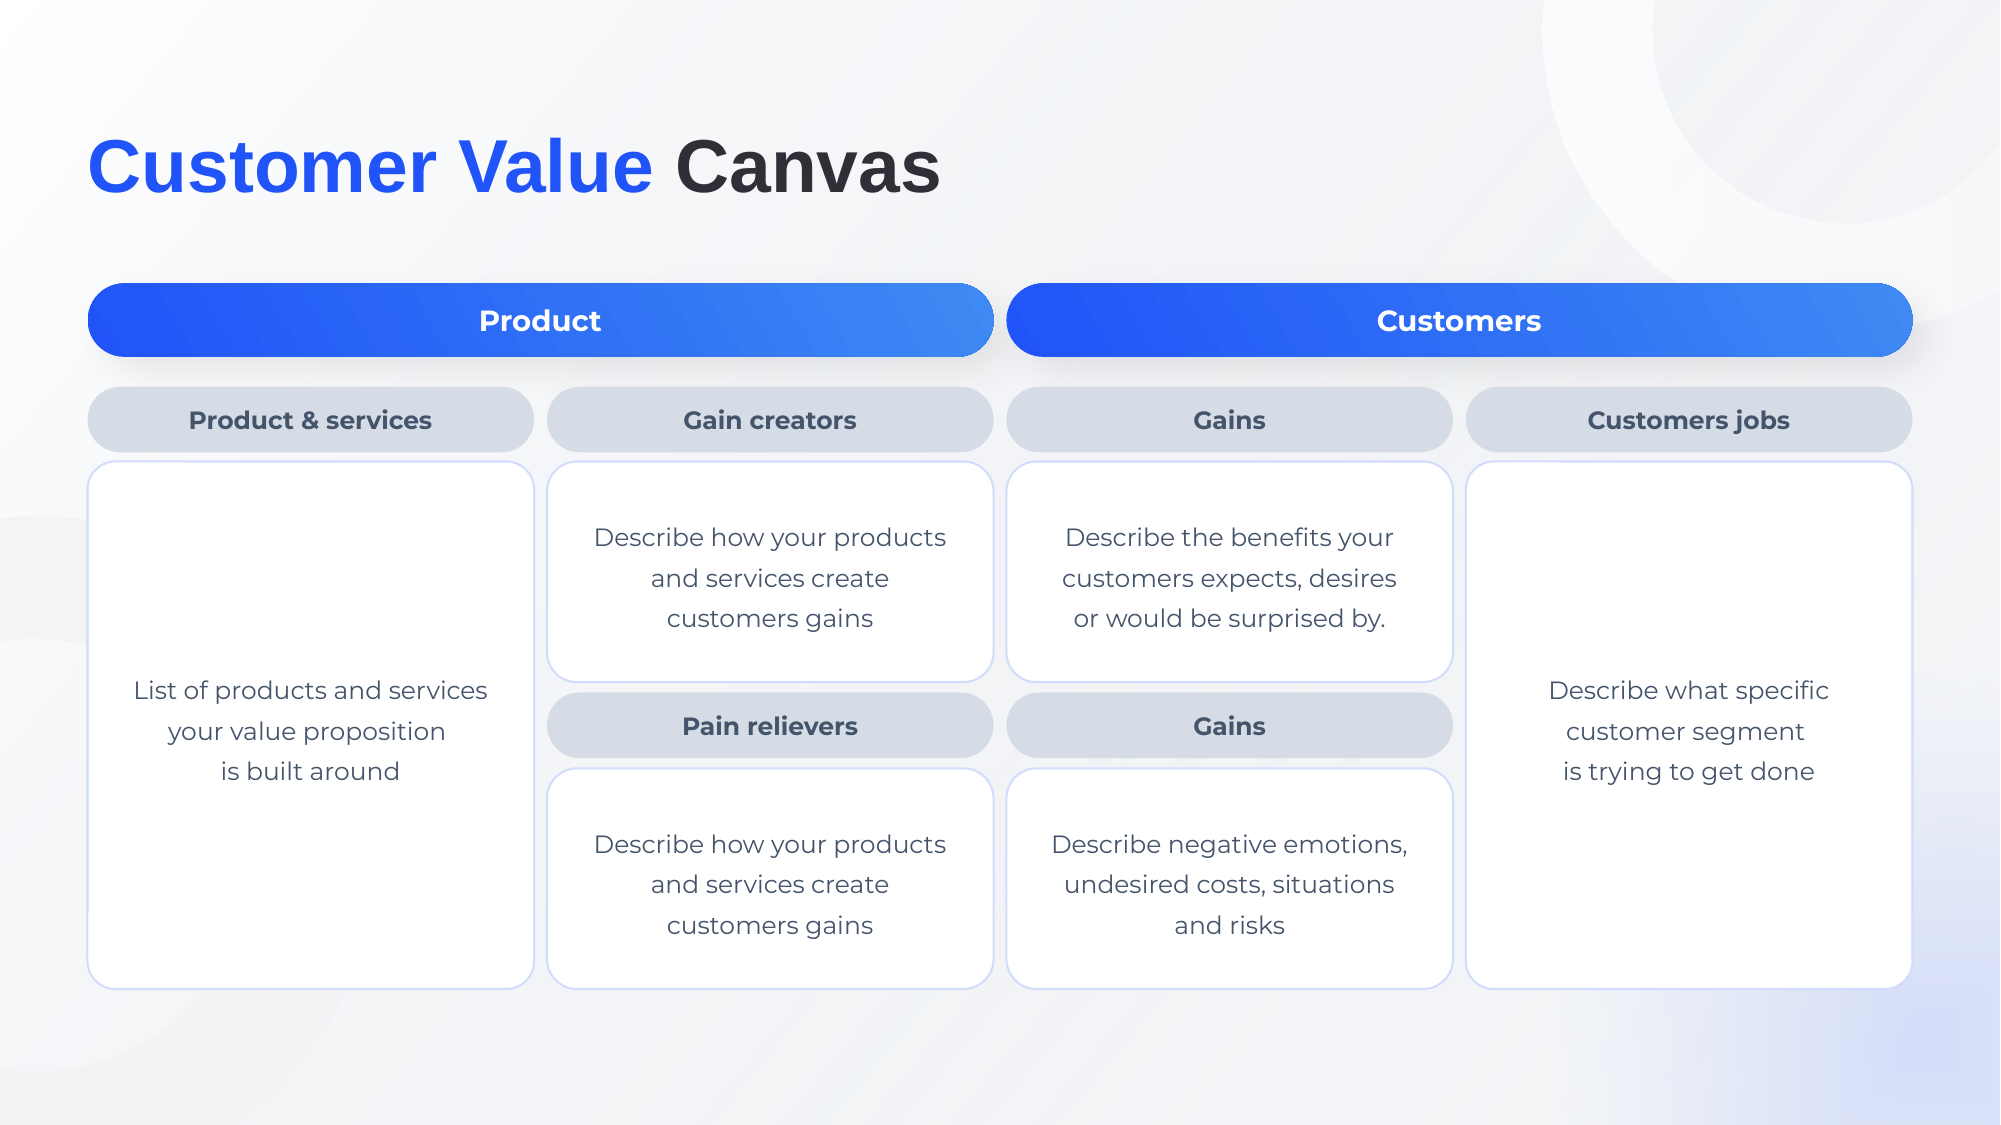

# Customer Value Canvas
Product
Customers
Product & services
Gain creators
Gains
Customers jobs
List of products and services your value proposition
is built around
Describe what specific customer segment
is trying to get done
Describe how your products and services create customers gains
Describe the benefits your
customers expects, desires
or would be surprised by.
Pain relievers
Gains
Describe how your products and services create customers gains
Describe negative emotions, undesired costs, situations and risks